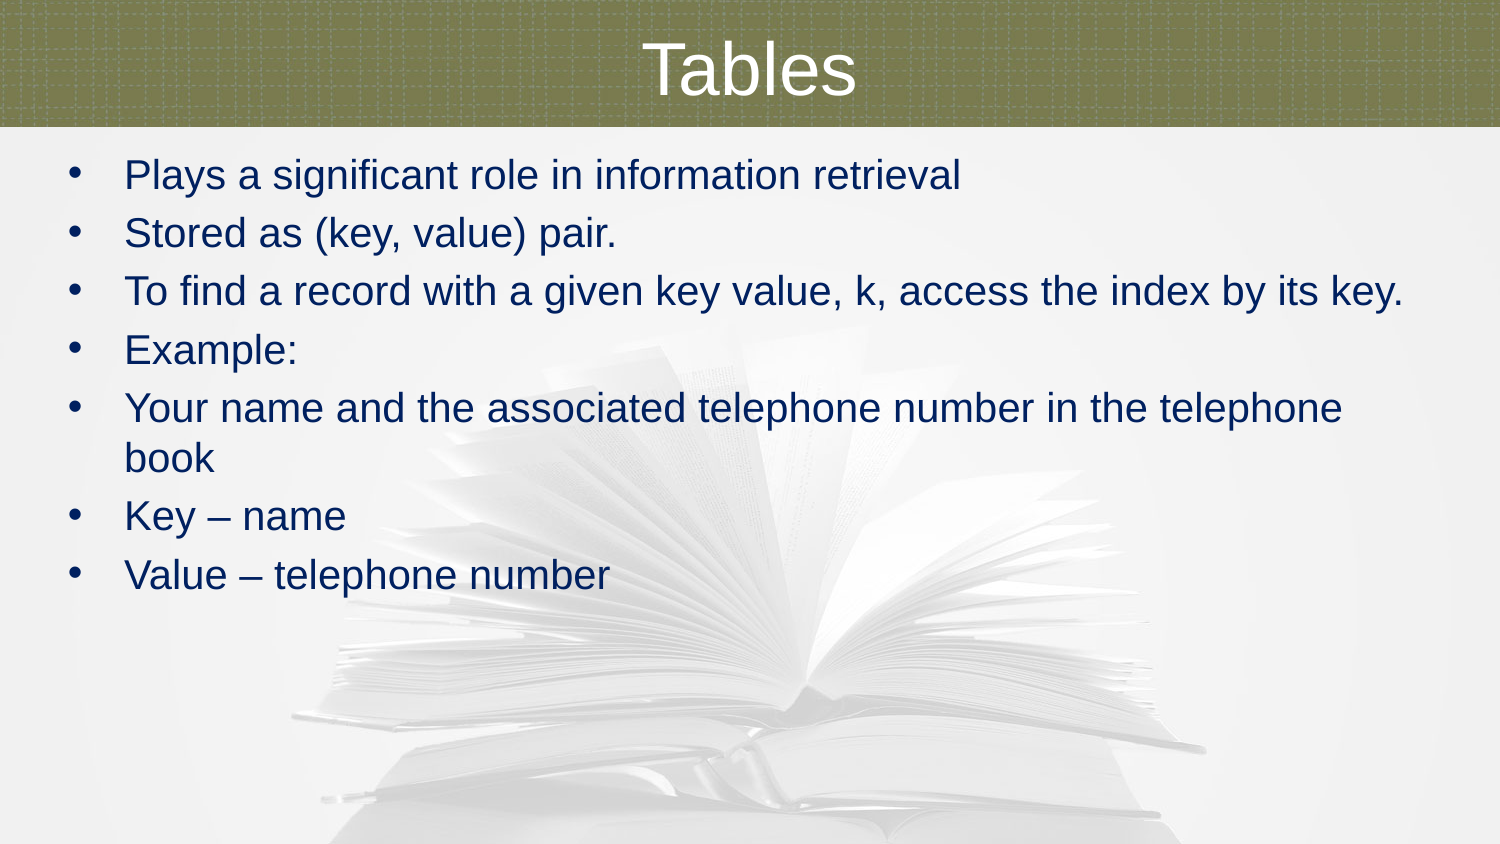

Tables
Plays a significant role in information retrieval
Stored as (key, value) pair.
To find a record with a given key value, k, access the index by its key.
Example:
Your name and the associated telephone number in the telephone book
Key – name
Value – telephone number